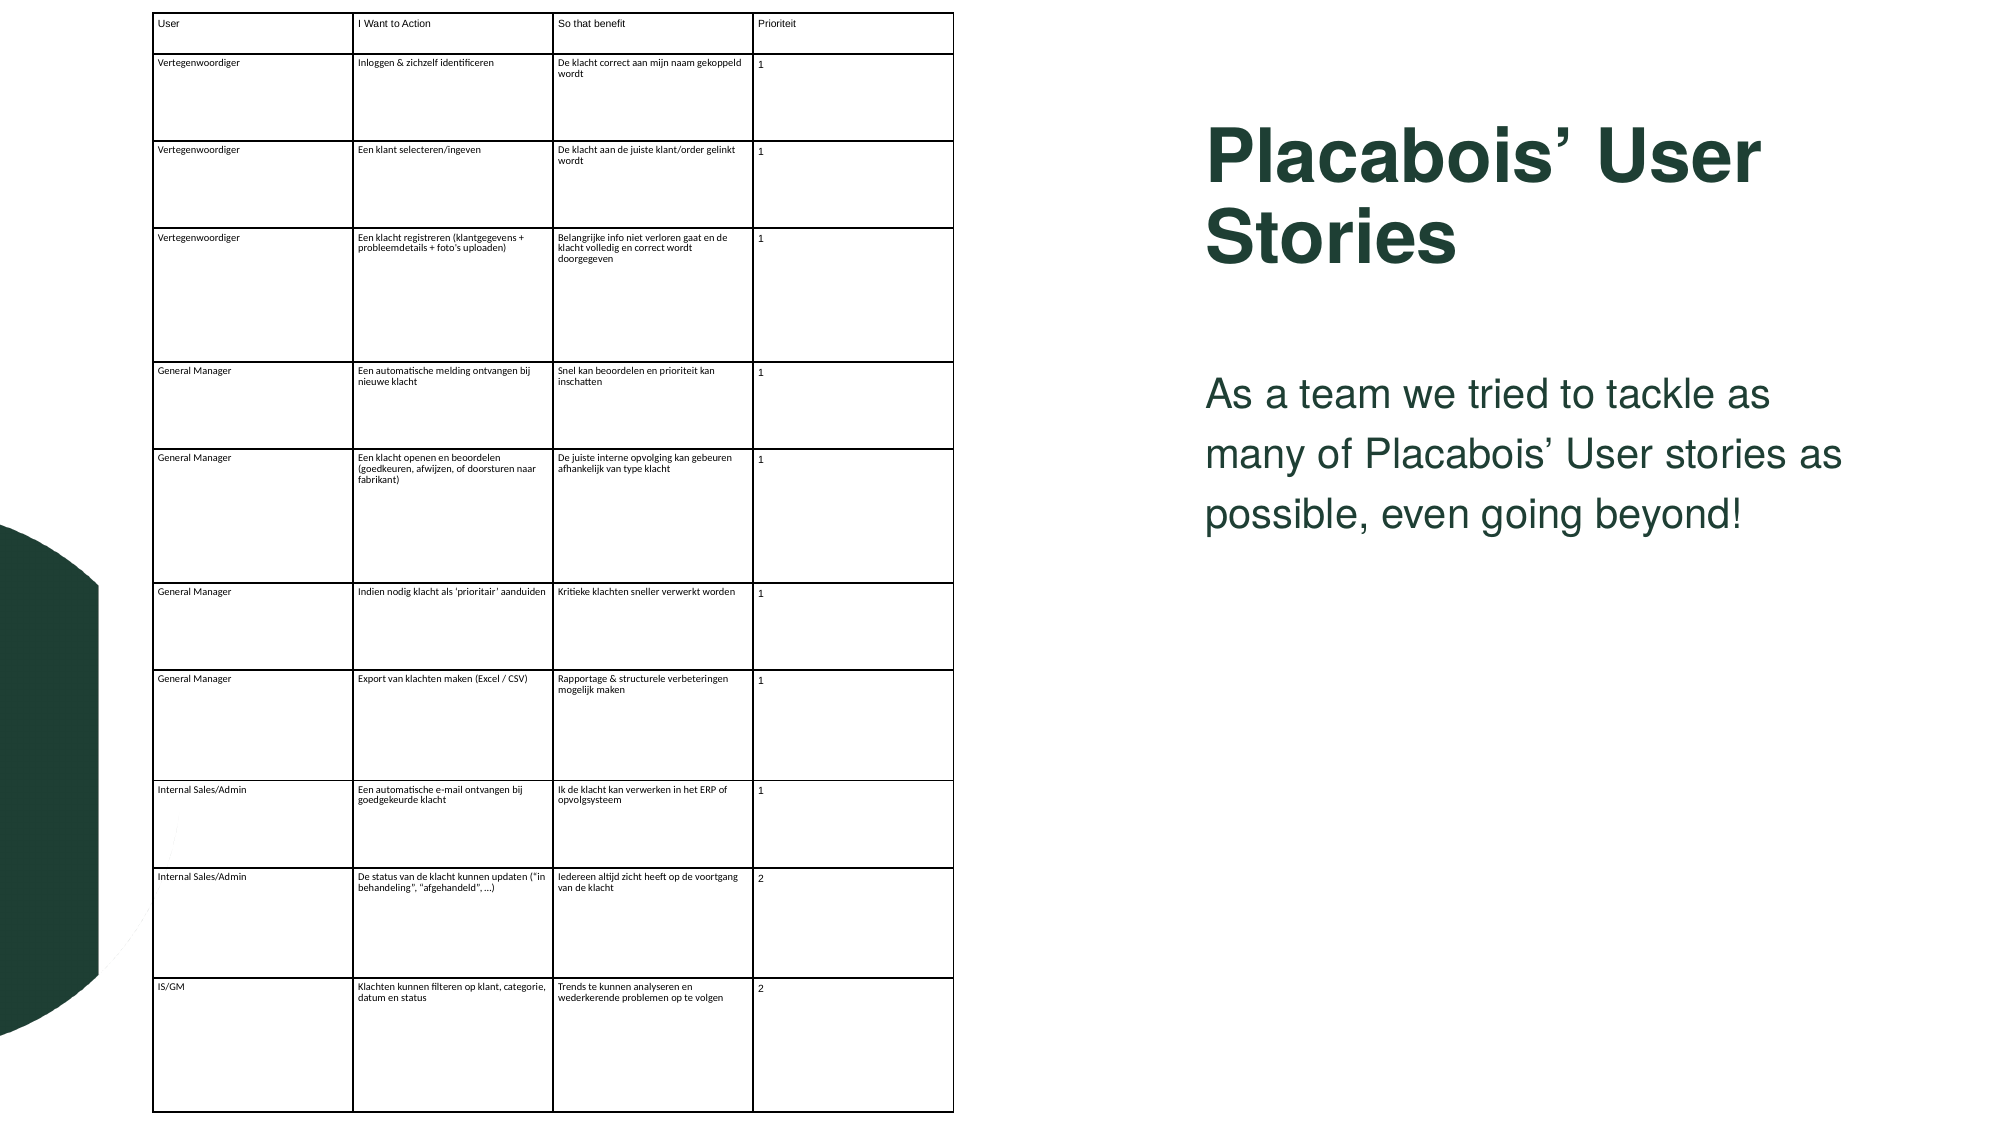

| User | I Want to Action | So that benefit | Prioriteit |
| --- | --- | --- | --- |
| Vertegenwoordiger | Inloggen & zichzelf identificeren | De klacht correct aan mijn naam gekoppeld wordt | 1 |
| Vertegenwoordiger | Een klant selecteren/ingeven | De klacht aan de juiste klant/order gelinkt wordt | 1 |
| Vertegenwoordiger | Een klacht registreren (klantgegevens + probleemdetails + foto's uploaden) | Belangrijke info niet verloren gaat en de klacht volledig en correct wordt doorgegeven | 1 |
| General Manager | Een automatische melding ontvangen bij nieuwe klacht | Snel kan beoordelen en prioriteit kan inschatten | 1 |
| General Manager | Een klacht openen en beoordelen (goedkeuren, afwijzen, of doorsturen naar fabrikant) | De juiste interne opvolging kan gebeuren afhankelijk van type klacht | 1 |
| General Manager | Indien nodig klacht als ‘prioritair’ aanduiden | Kritieke klachten sneller verwerkt worden | 1 |
| General Manager | Export van klachten maken (Excel / CSV) | Rapportage & structurele verbeteringen mogelijk maken | 1 |
| Internal Sales/Admin | Een automatische e-mail ontvangen bij goedgekeurde klacht | Ik de klacht kan verwerken in het ERP of opvolgsysteem | 1 |
| Internal Sales/Admin | De status van de klacht kunnen updaten (“in behandeling”, “afgehandeld”, …) | Iedereen altijd zicht heeft op de voortgang van de klacht | 2 |
| IS/GM | Klachten kunnen filteren op klant, categorie, datum en status | Trends te kunnen analyseren en wederkerende problemen op te volgen | 2 |
# Placabois’ User Stories
As a team we tried to tackle as many of Placabois’ User stories as possible, even going beyond!